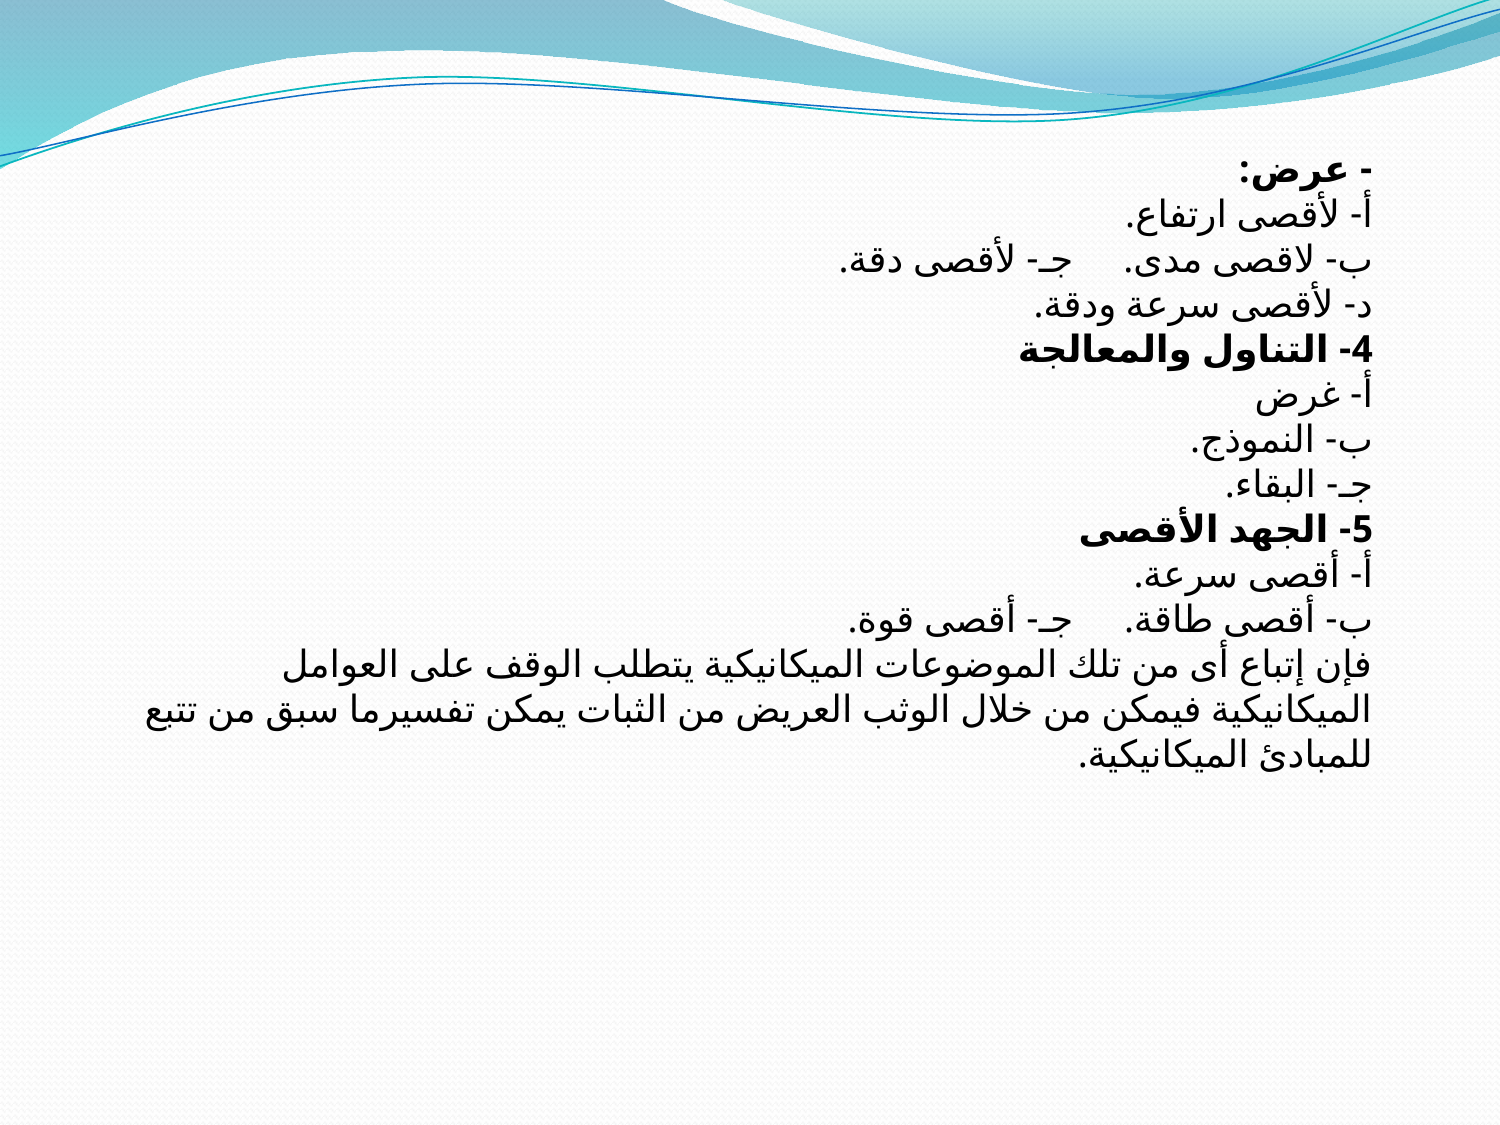

- عرض:
أ- لأقصى ارتفاع.
ب- لاقصى مدى.		جـ- لأقصى دقة.
د- لأقصى سرعة ودقة.
4- التناول والمعالجة
أ- غرض
ب- النموذج.
جـ- البقاء.
5- الجهد الأقصى
أ- أقصى سرعة.
ب- أقصى طاقة.		جـ- أقصى قوة.
	فإن إتباع أى من تلك الموضوعات الميكانيكية يتطلب الوقف على العوامل الميكانيكية فيمكن من خلال الوثب العريض من الثبات يمكن تفسيرما سبق من تتبع للمبادئ الميكانيكية.